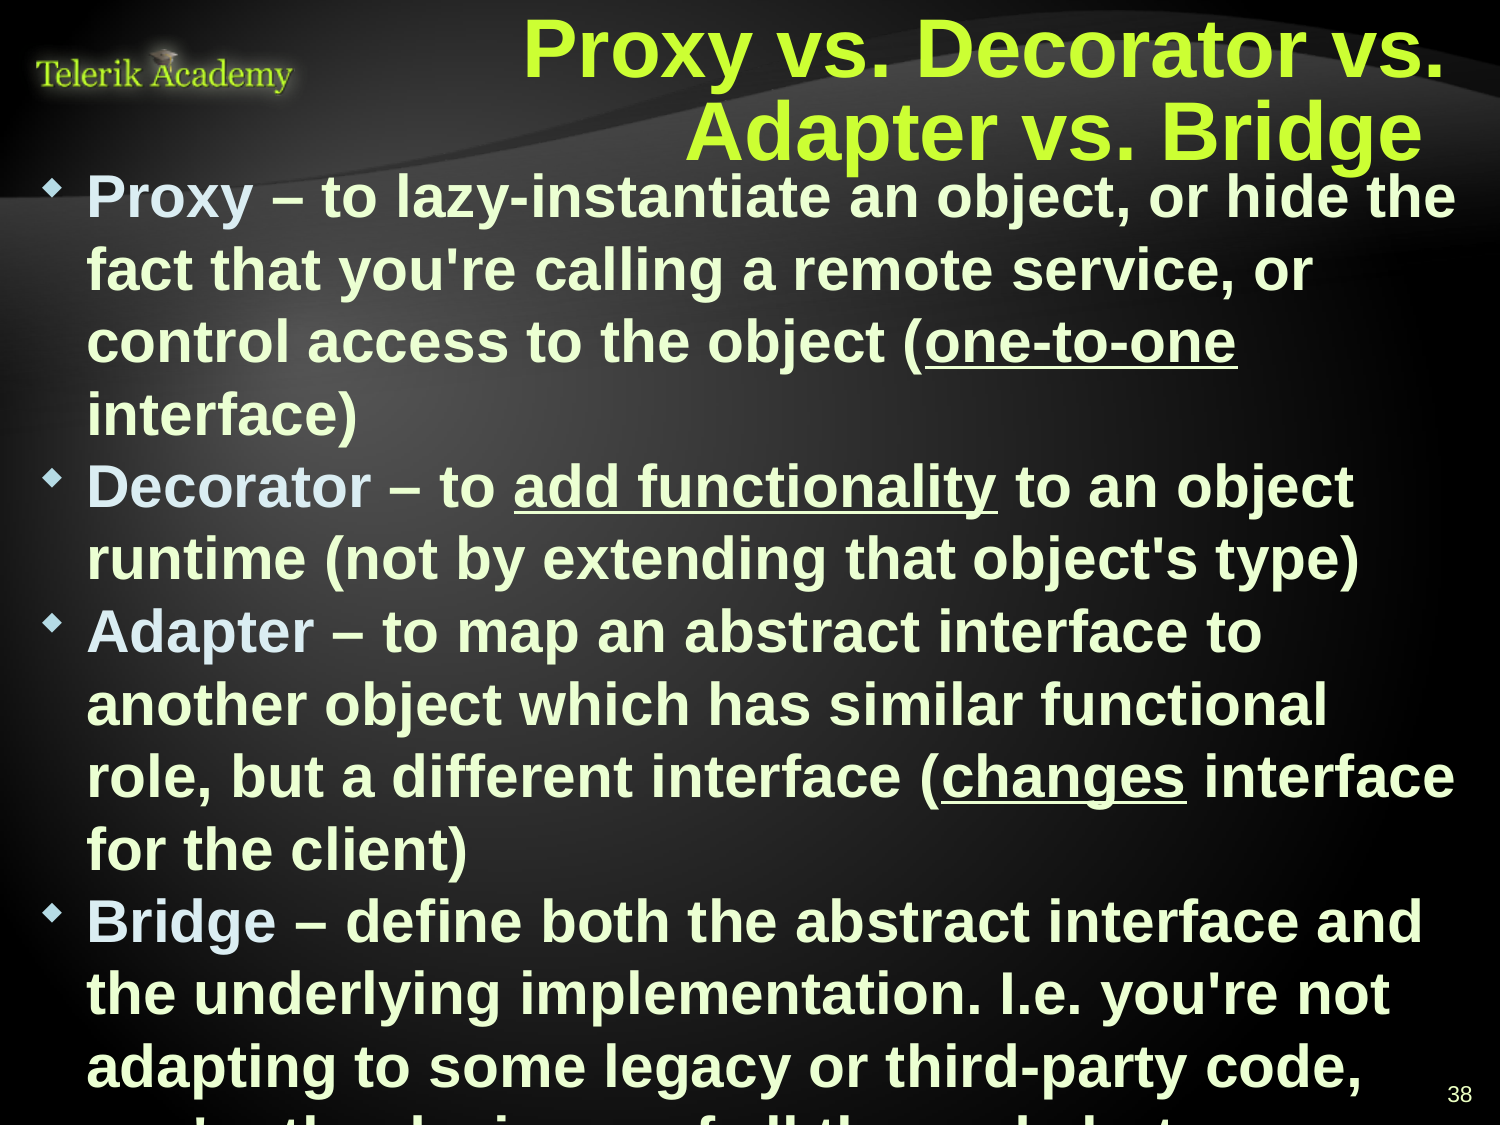

# Proxy vs. Decorator vs. Adapter vs. Bridge
Proxy – to lazy-instantiate an object, or hide the fact that you're calling a remote service, or control access to the object (one-to-one interface)
Decorator – to add functionality to an object runtime (not by extending that object's type)
Adapter – to map an abstract interface to another object which has similar functional role, but a different interface (changes interface for the client)
Bridge – define both the abstract interface and the underlying implementation. I.e. you're not adapting to some legacy or third-party code, you're the designer of all the code but you need to be able to swap out different implementations (all changeable)
38